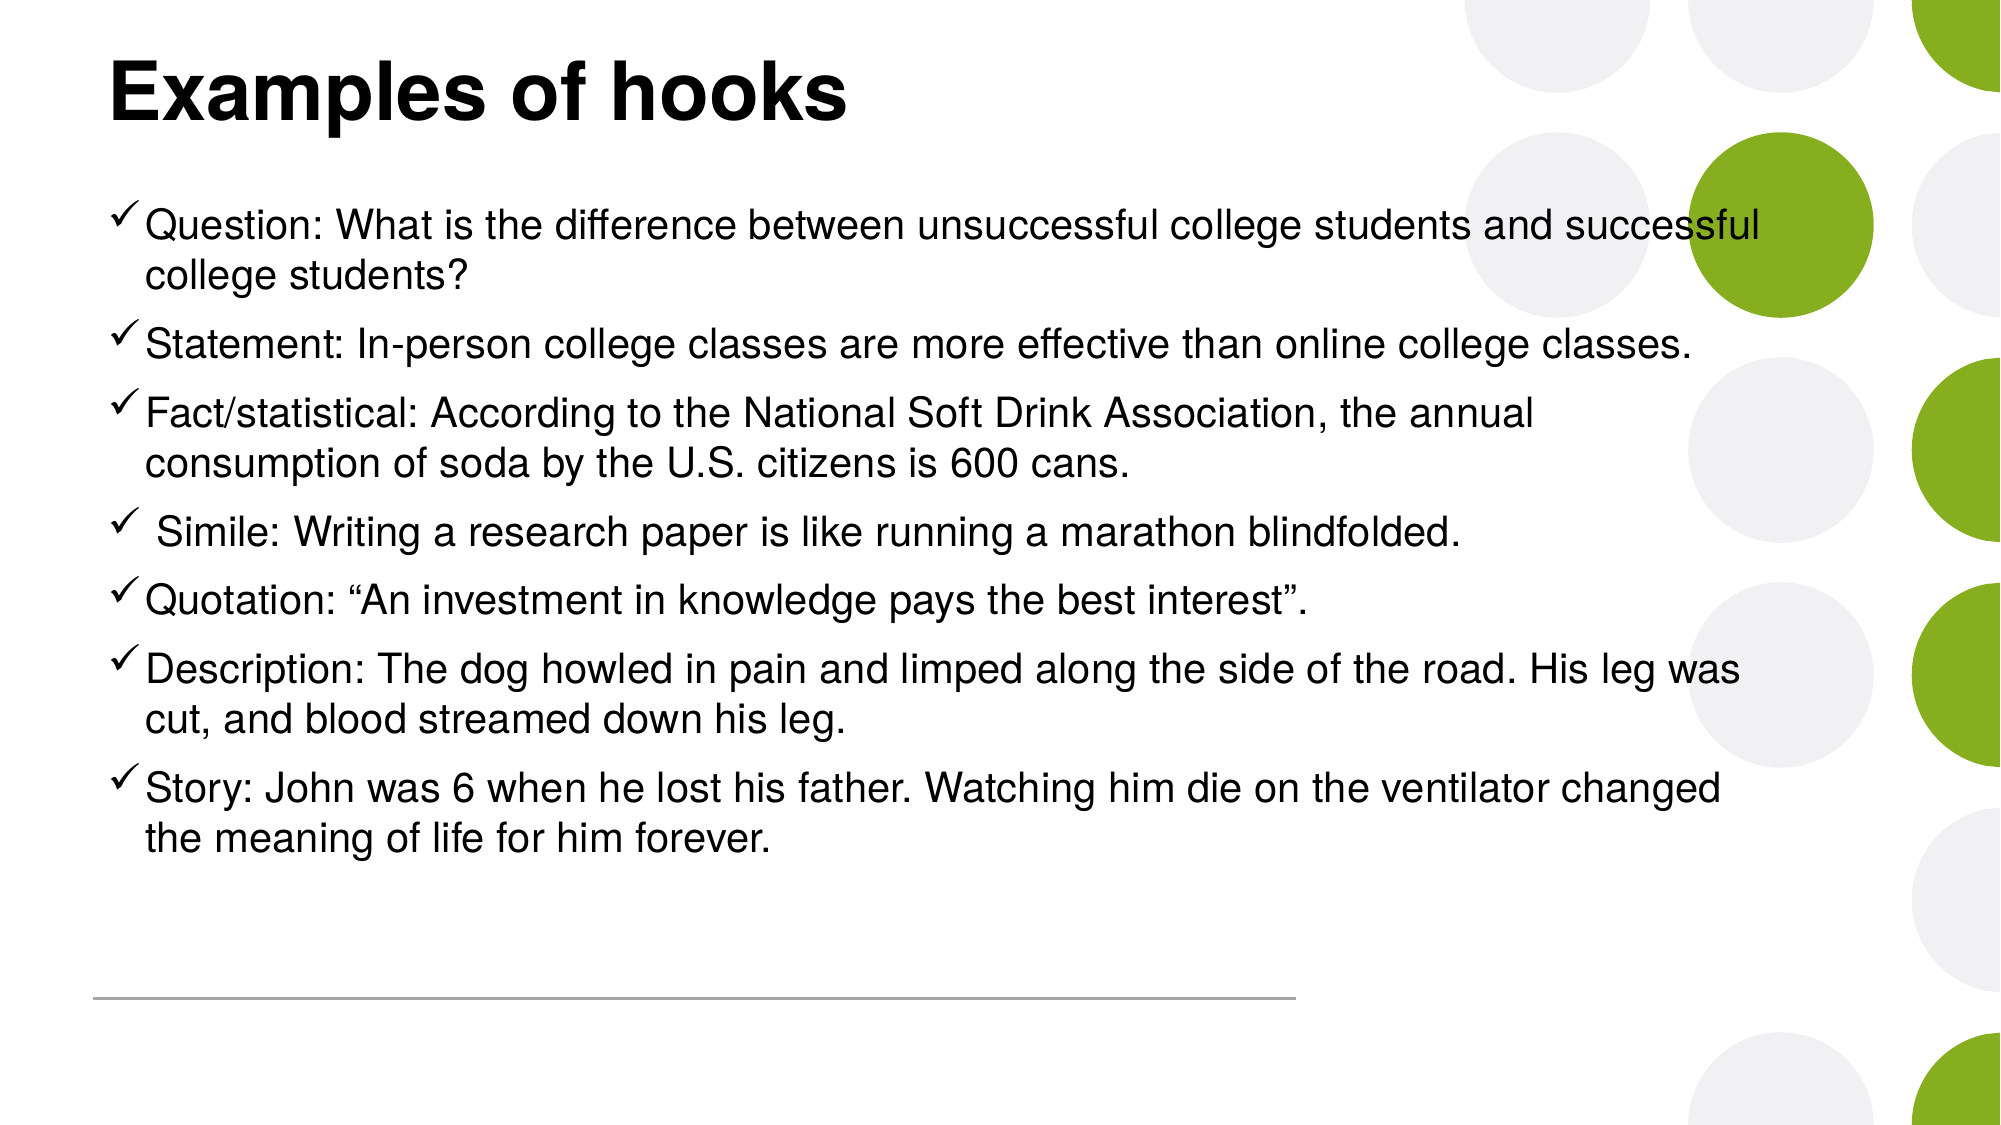

# Examples of hooks
Question: What is the difference between unsuccessful college students and successful college students?
Statement: In-person college classes are more effective than online college classes.
Fact/statistical: According to the National Soft Drink Association, the annual consumption of soda by the U.S. citizens is 600 cans.
 Simile: Writing a research paper is like running a marathon blindfolded.
Quotation: “An investment in knowledge pays the best interest”.
Description: The dog howled in pain and limped along the side of the road. His leg was cut, and blood streamed down his leg.
Story: John was 6 when he lost his father. Watching him die on the ventilator changed the meaning of life for him forever.